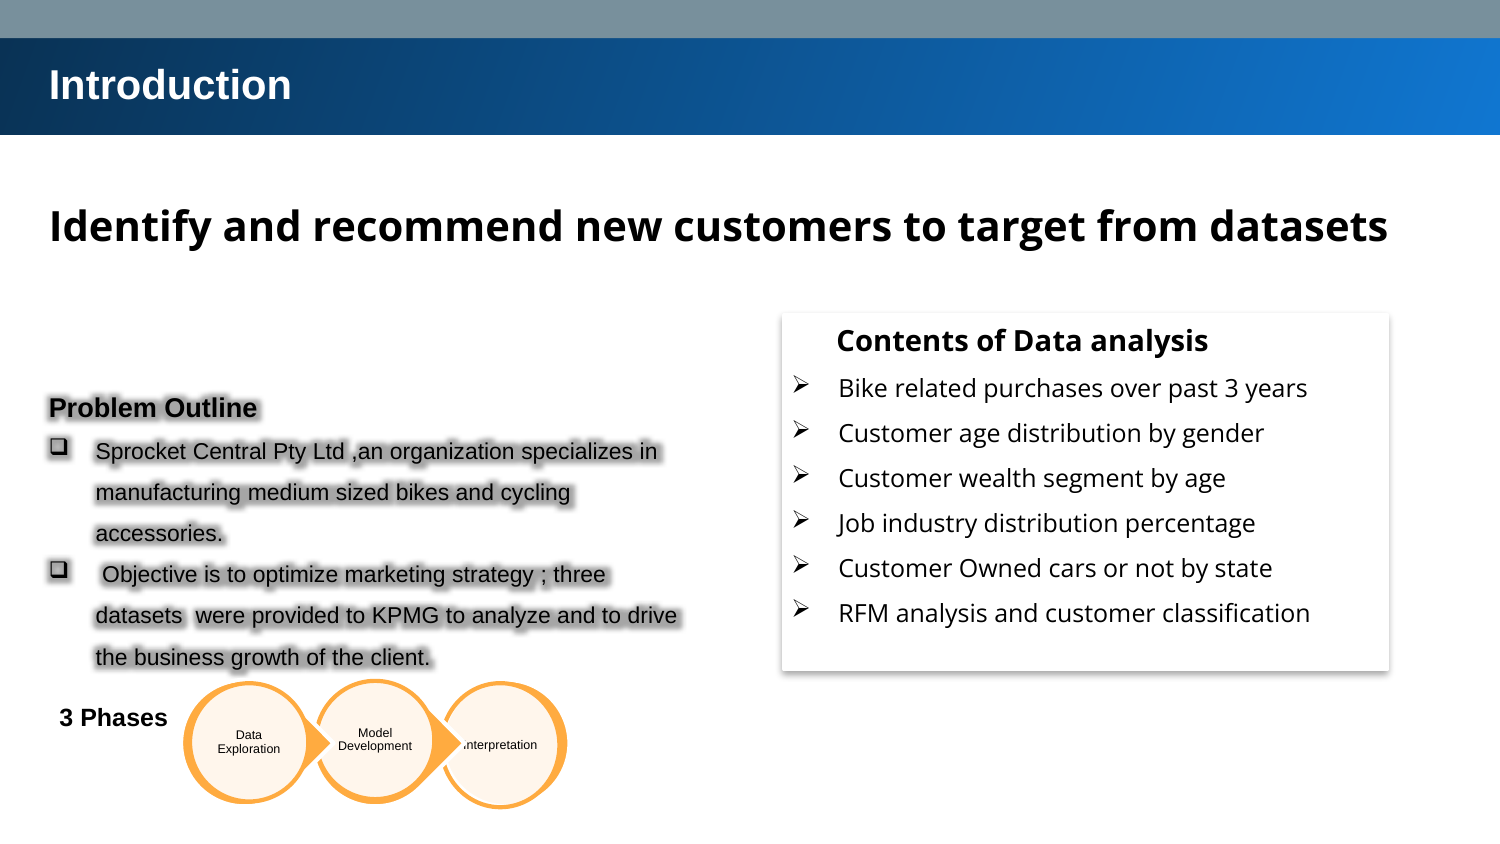

Introduction
Identify and recommend new customers to target from datasets
      Contents of Data analysis
Bike related purchases over past 3 years
Customer age distribution by gender
Customer wealth segment by age
Job industry distribution percentage
Customer Owned cars or not by state
RFM analysis and customer classification

Problem Outline
Sprocket Central Pty Ltd ,an organization specializes in manufacturing medium sized bikes and cycling accessories.
 Objective is to optimize marketing strategy ; three datasets  were provided to KPMG to analyze and to drive the business growth of the client.
Interpretation
Model Development
Data Exploration
3 Phases